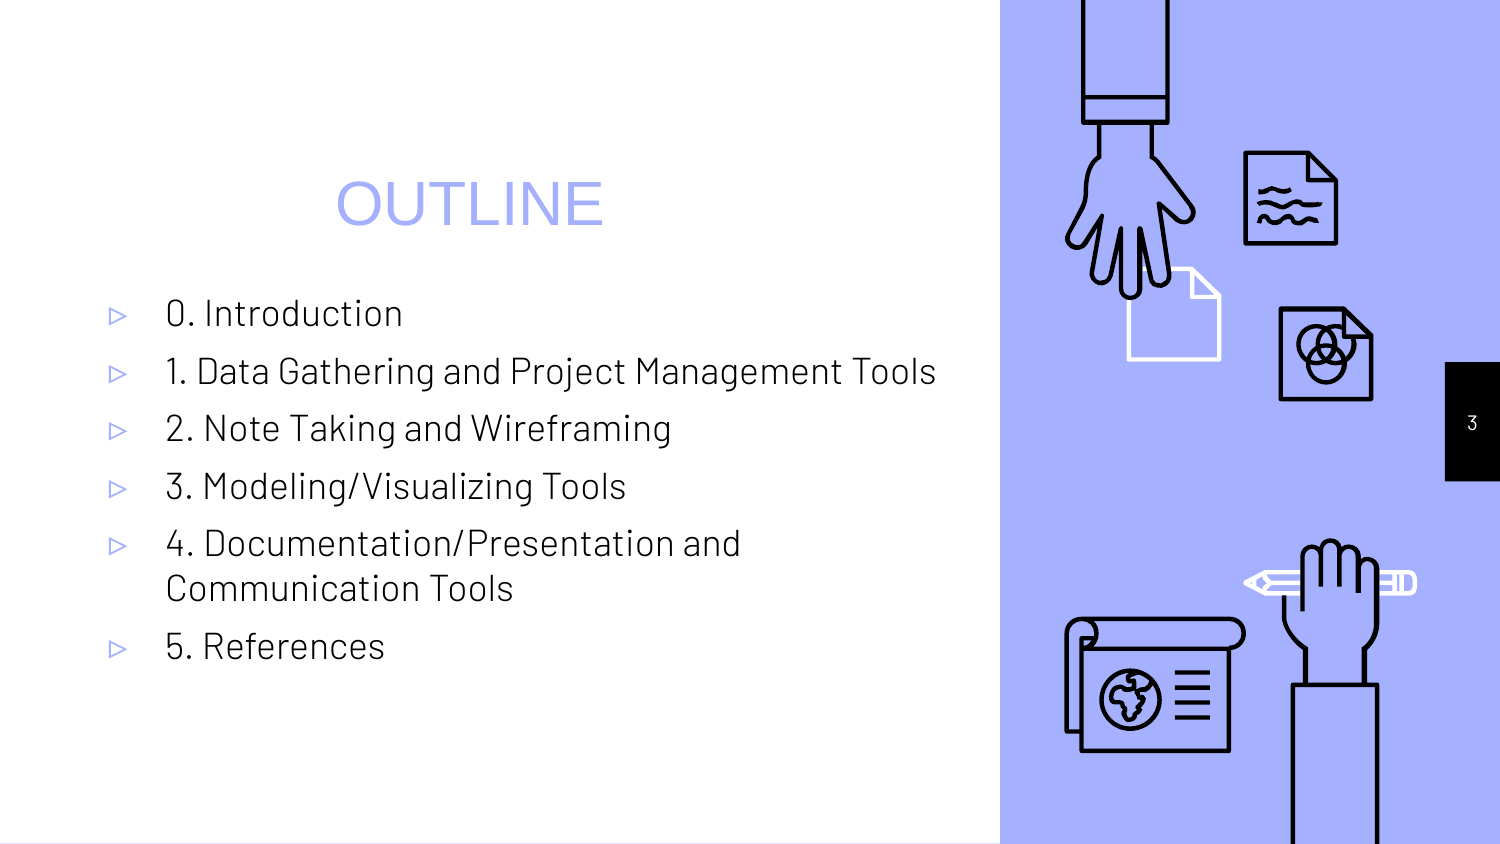

# OUTLINE
0. Introduction
1. Data Gathering and Project Management Tools
2. Note Taking and Wireframing
3. Modeling/Visualizing Tools
4. Documentation/Presentation and Communication Tools
5. References
3